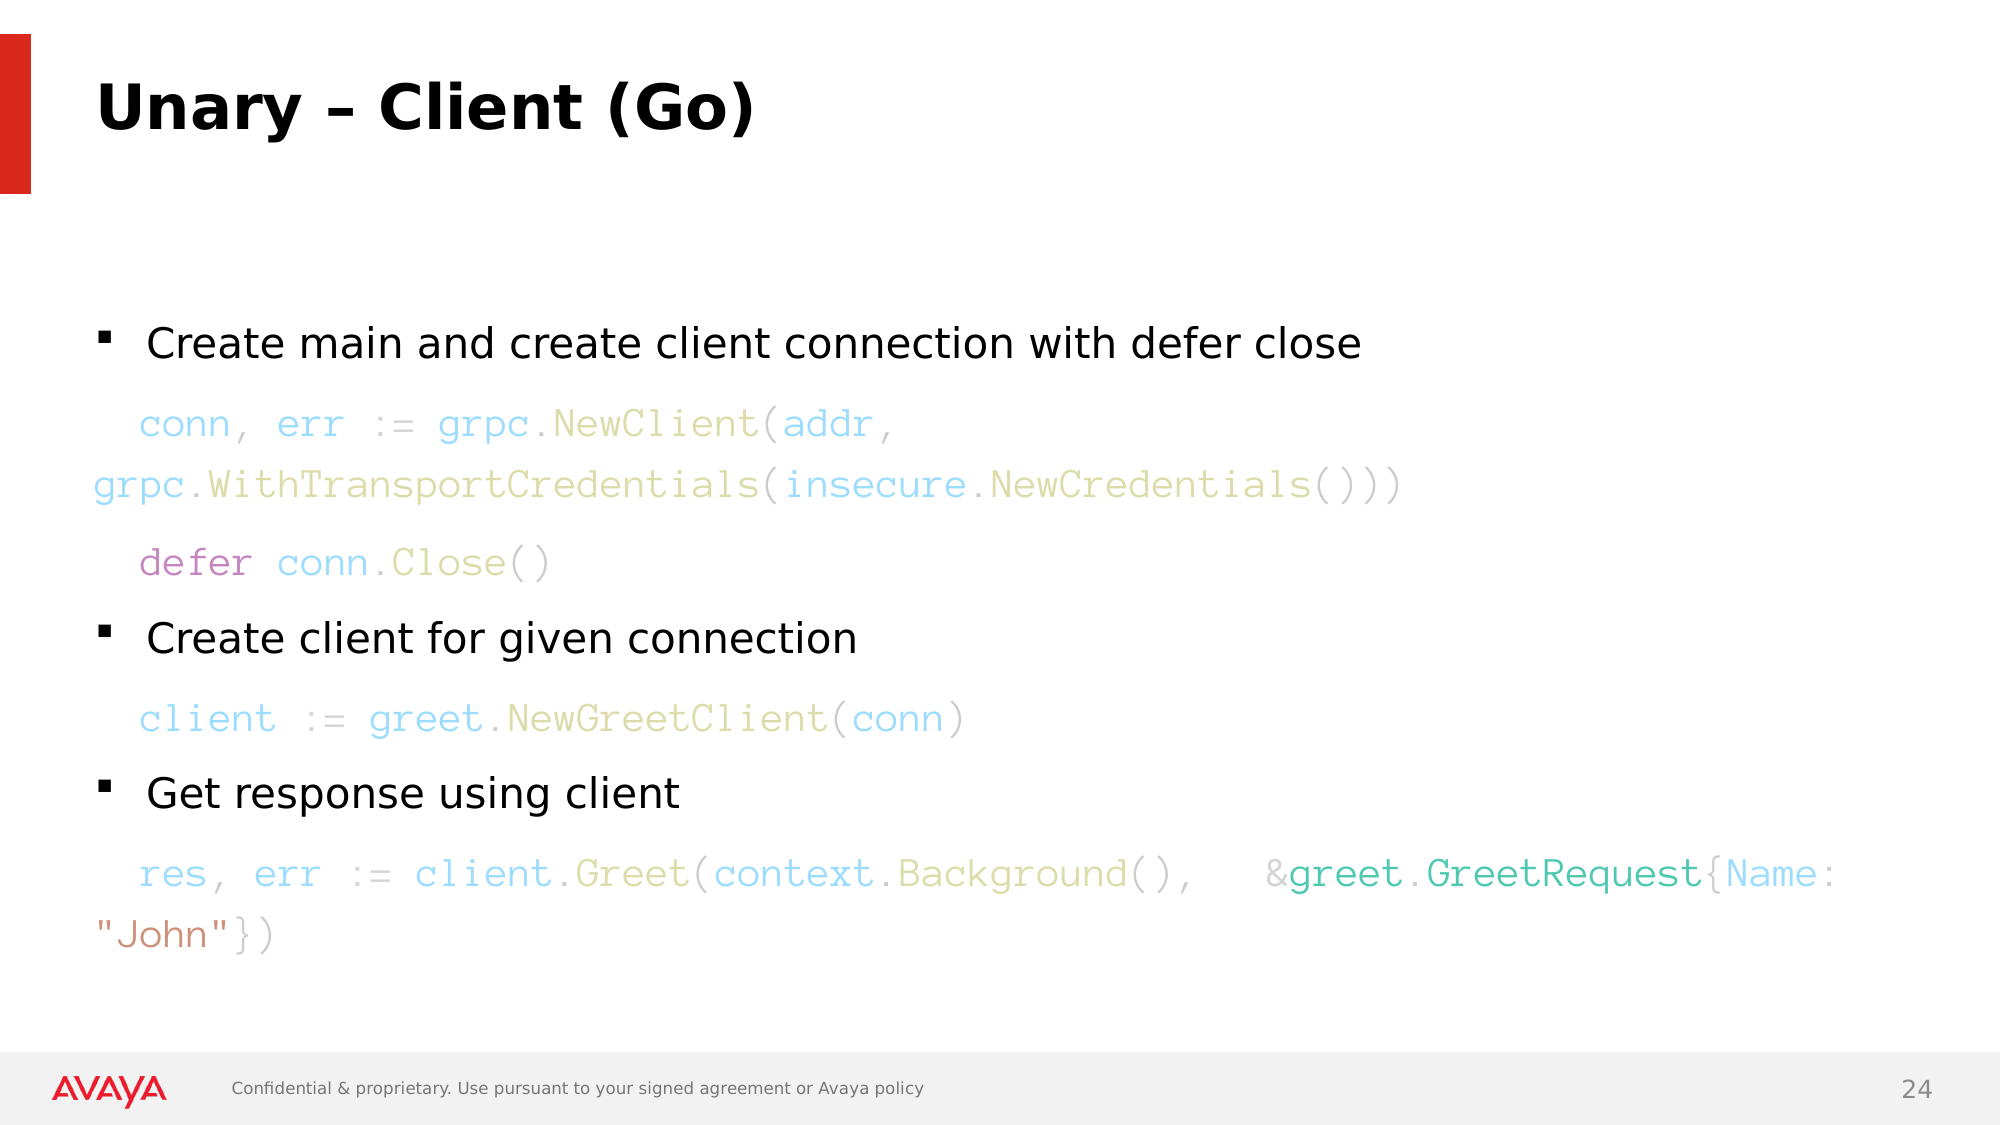

# Unary – Client (Go)
Create main and create client connection with defer close
  conn, err := grpc.NewClient(addr, grpc.WithTransportCredentials(insecure.NewCredentials()))
  defer conn.Close()
Create client for given connection
  client := greet.NewGreetClient(conn)
Get response using client
  res, err := client.Greet(context.Background(),   &greet.GreetRequest{Name: "John"})